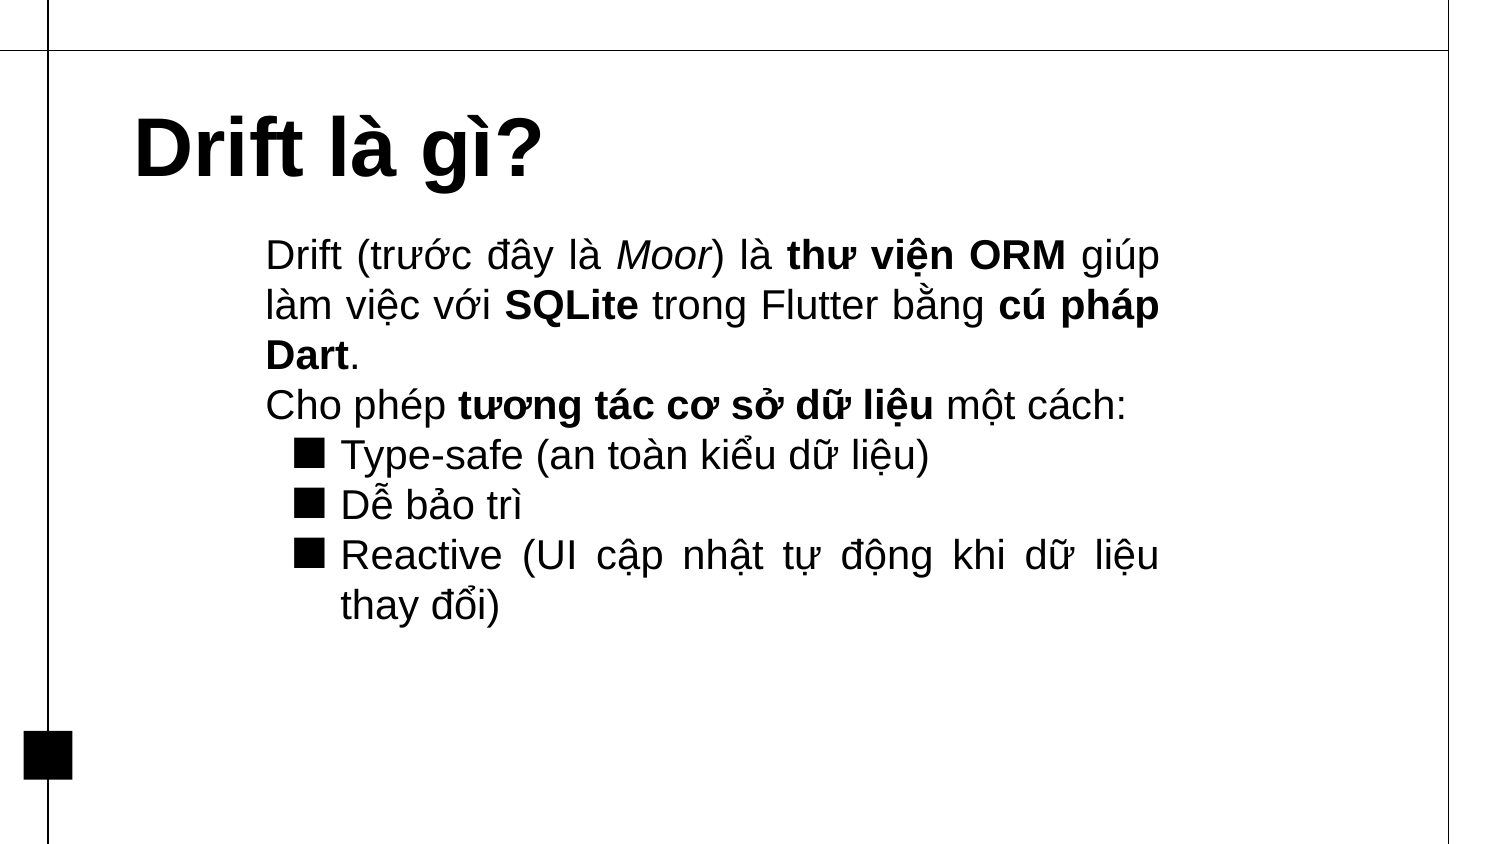

# Drift là gì?
Drift (trước đây là Moor) là thư viện ORM giúp làm việc với SQLite trong Flutter bằng cú pháp Dart.
Cho phép tương tác cơ sở dữ liệu một cách:
Type-safe (an toàn kiểu dữ liệu)
Dễ bảo trì
Reactive (UI cập nhật tự động khi dữ liệu thay đổi)